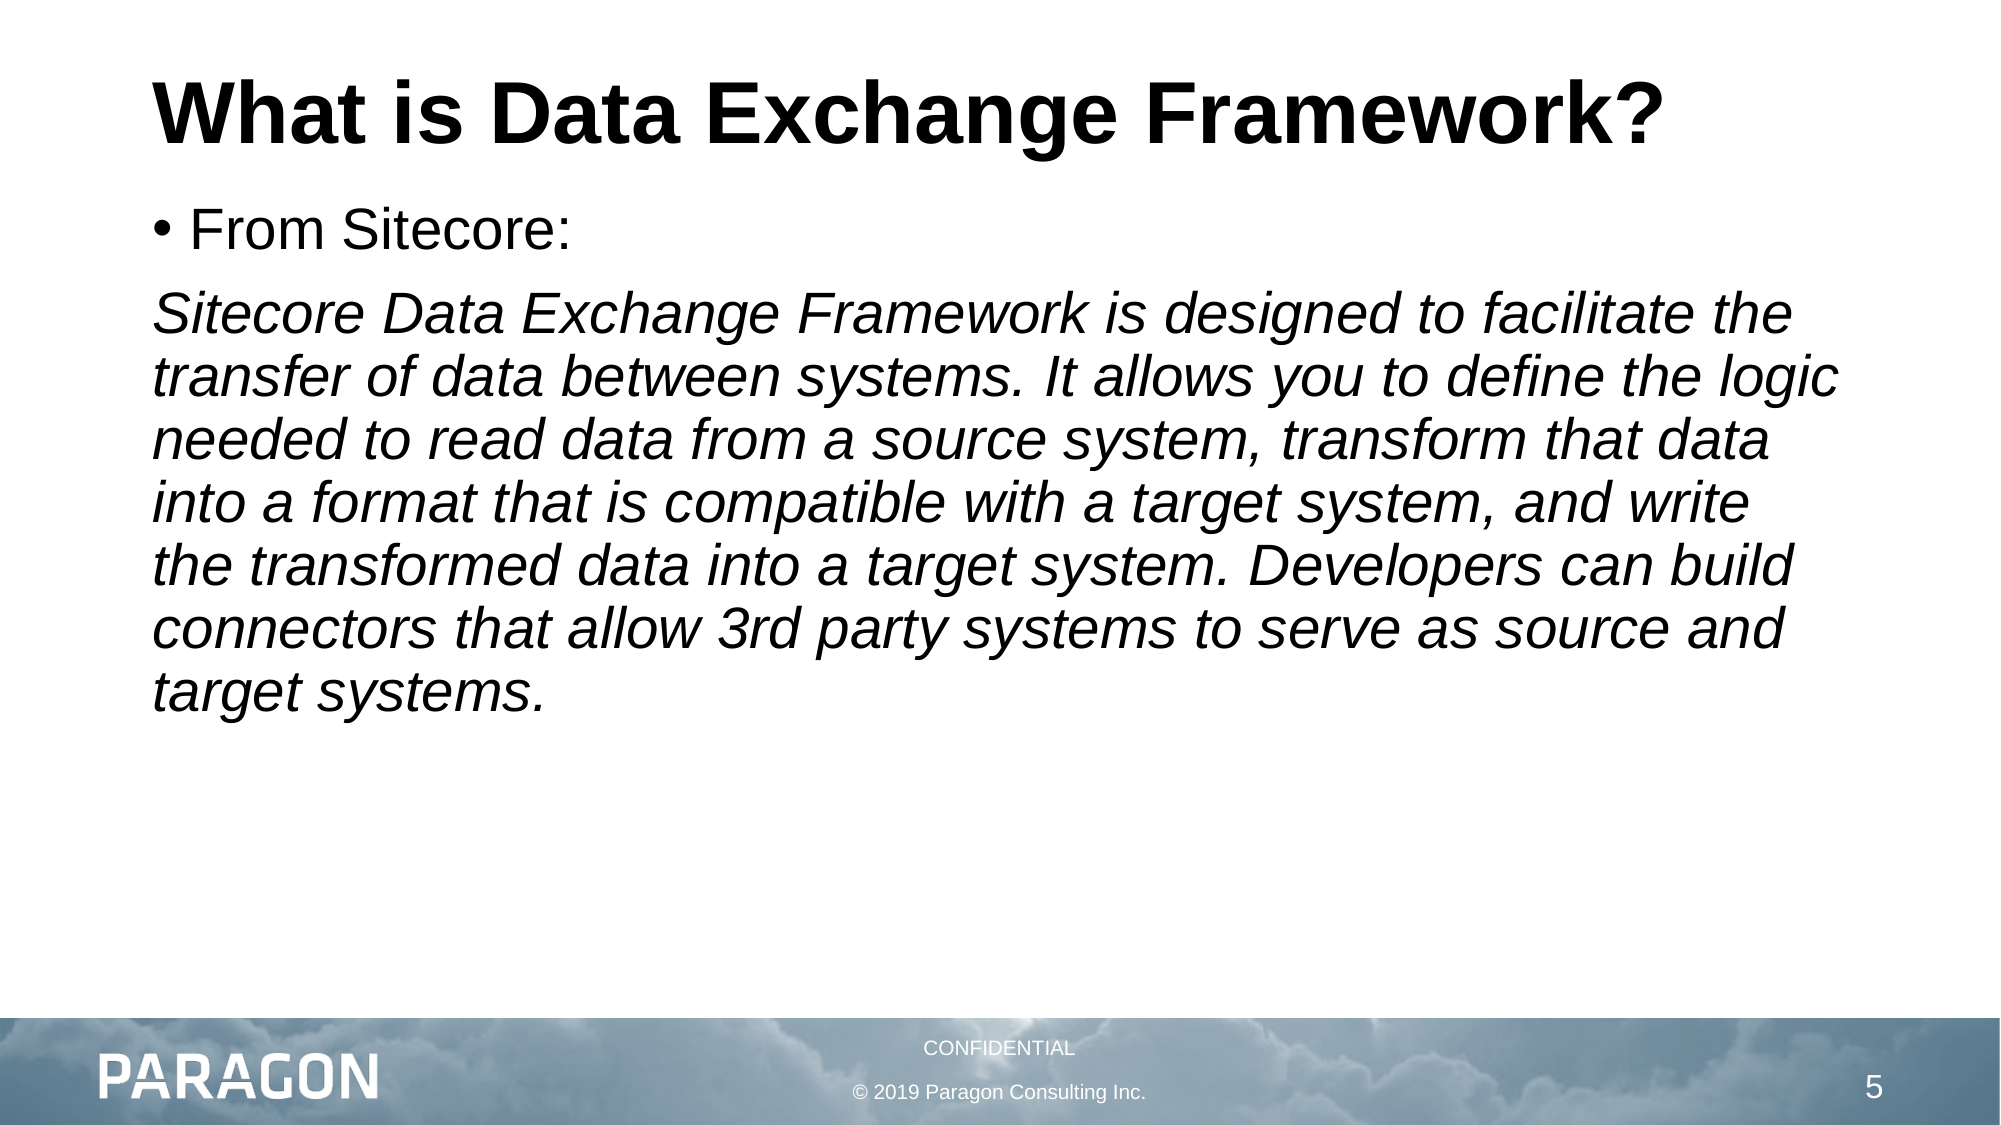

# What is Data Exchange Framework?
From Sitecore:
Sitecore Data Exchange Framework is designed to facilitate the transfer of data between systems. It allows you to define the logic needed to read data from a source system, transform that data into a format that is compatible with a target system, and write the transformed data into a target system. Developers can build connectors that allow 3rd party systems to serve as source and target systems.
5